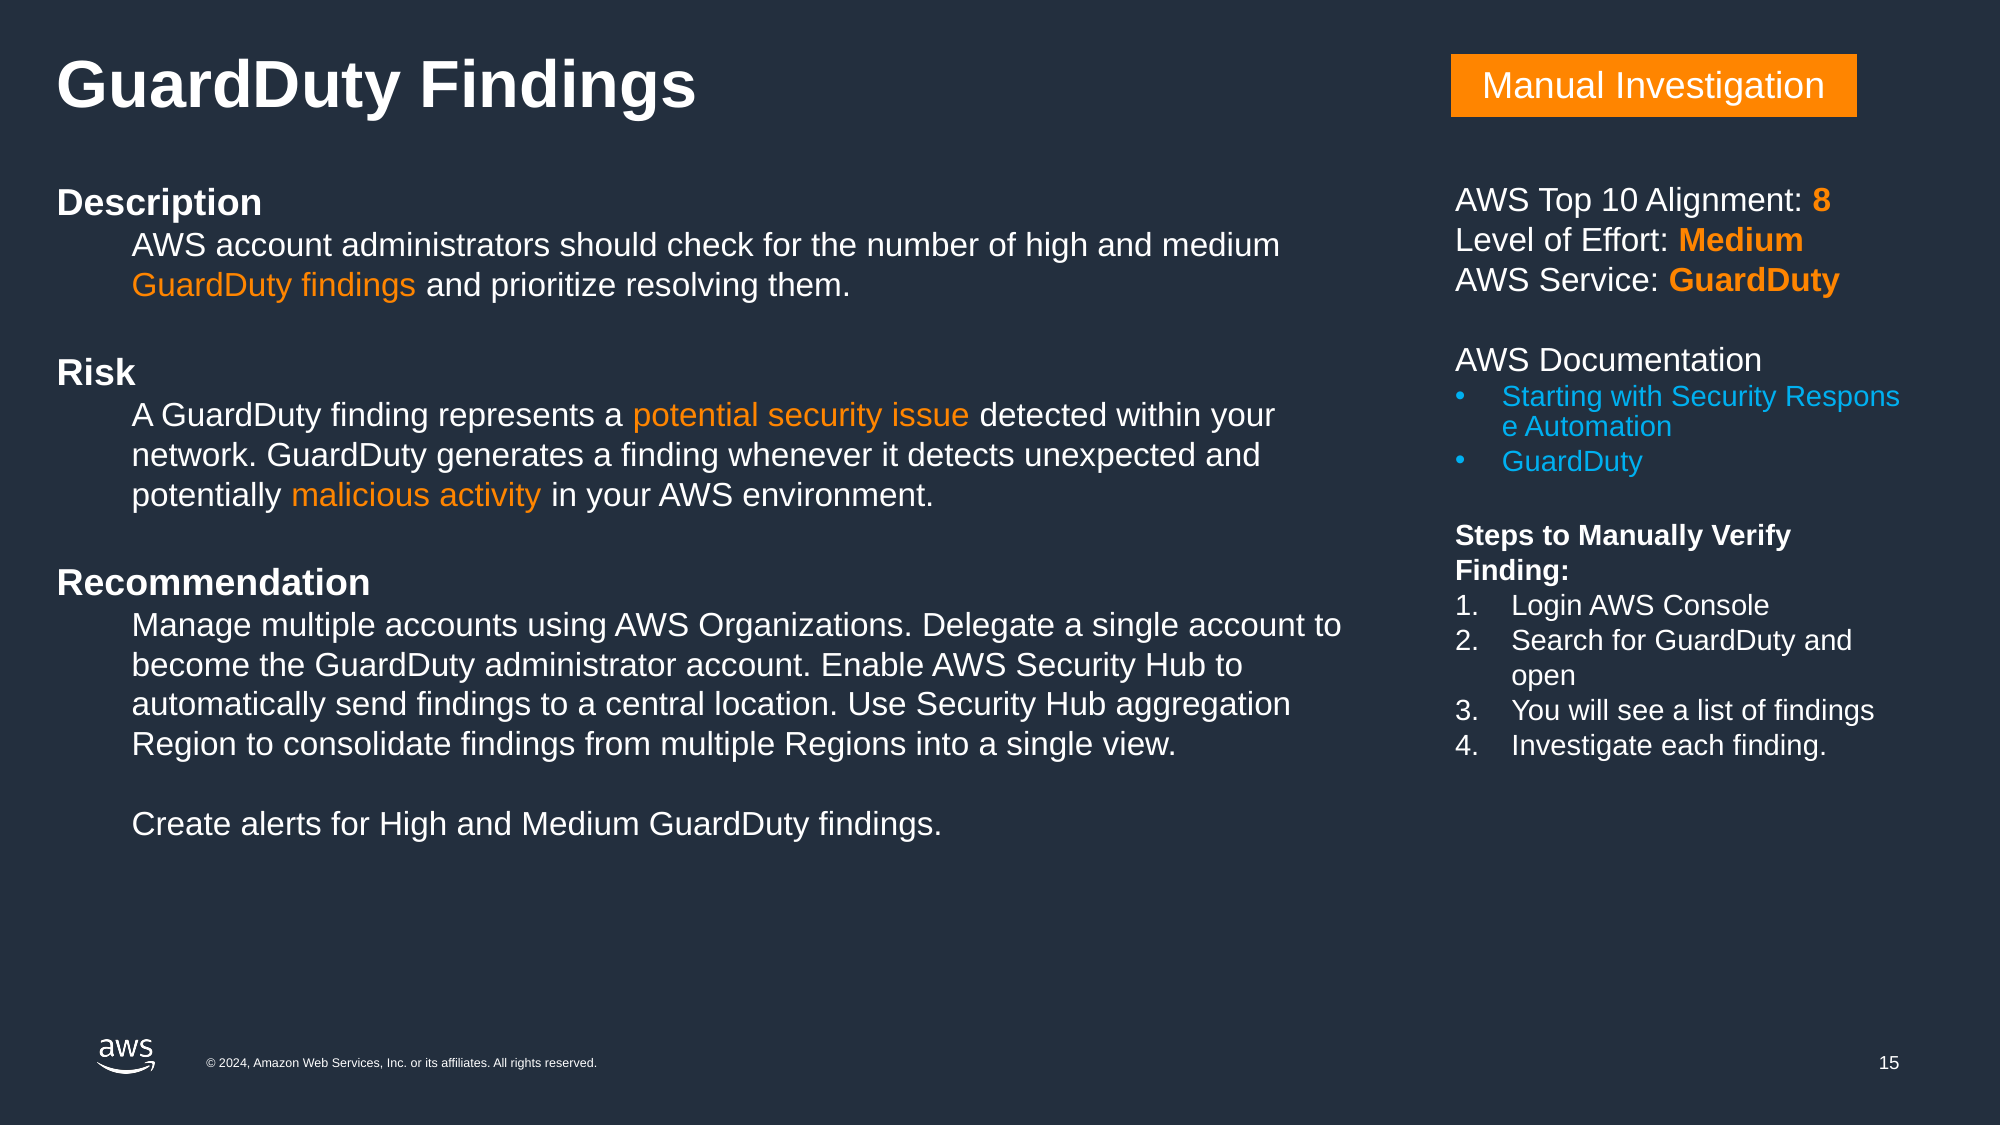

# GuardDuty Findings
| Manual Investigation |
| --- |
Description
AWS account administrators should check for the number of high and medium GuardDuty findings and prioritize resolving them.

Risk
A GuardDuty finding represents a potential security issue detected within your network. GuardDuty generates a finding whenever it detects unexpected and potentially malicious activity in your AWS environment.
Recommendation
Manage multiple accounts using AWS Organizations. Delegate a single account to become the GuardDuty administrator account. Enable AWS Security Hub to automatically send findings to a central location. Use Security Hub aggregation Region to consolidate findings from multiple Regions into a single view.

Create alerts for High and Medium GuardDuty findings.
AWS Top 10 Alignment: 8
Level of Effort: Medium
AWS Service: GuardDuty

AWS Documentation
Starting with Security Response Automation
GuardDuty

Steps to Manually Verify Finding:
Login AWS Console
Search for GuardDuty and open
You will see a list of findings
Investigate each finding.
15